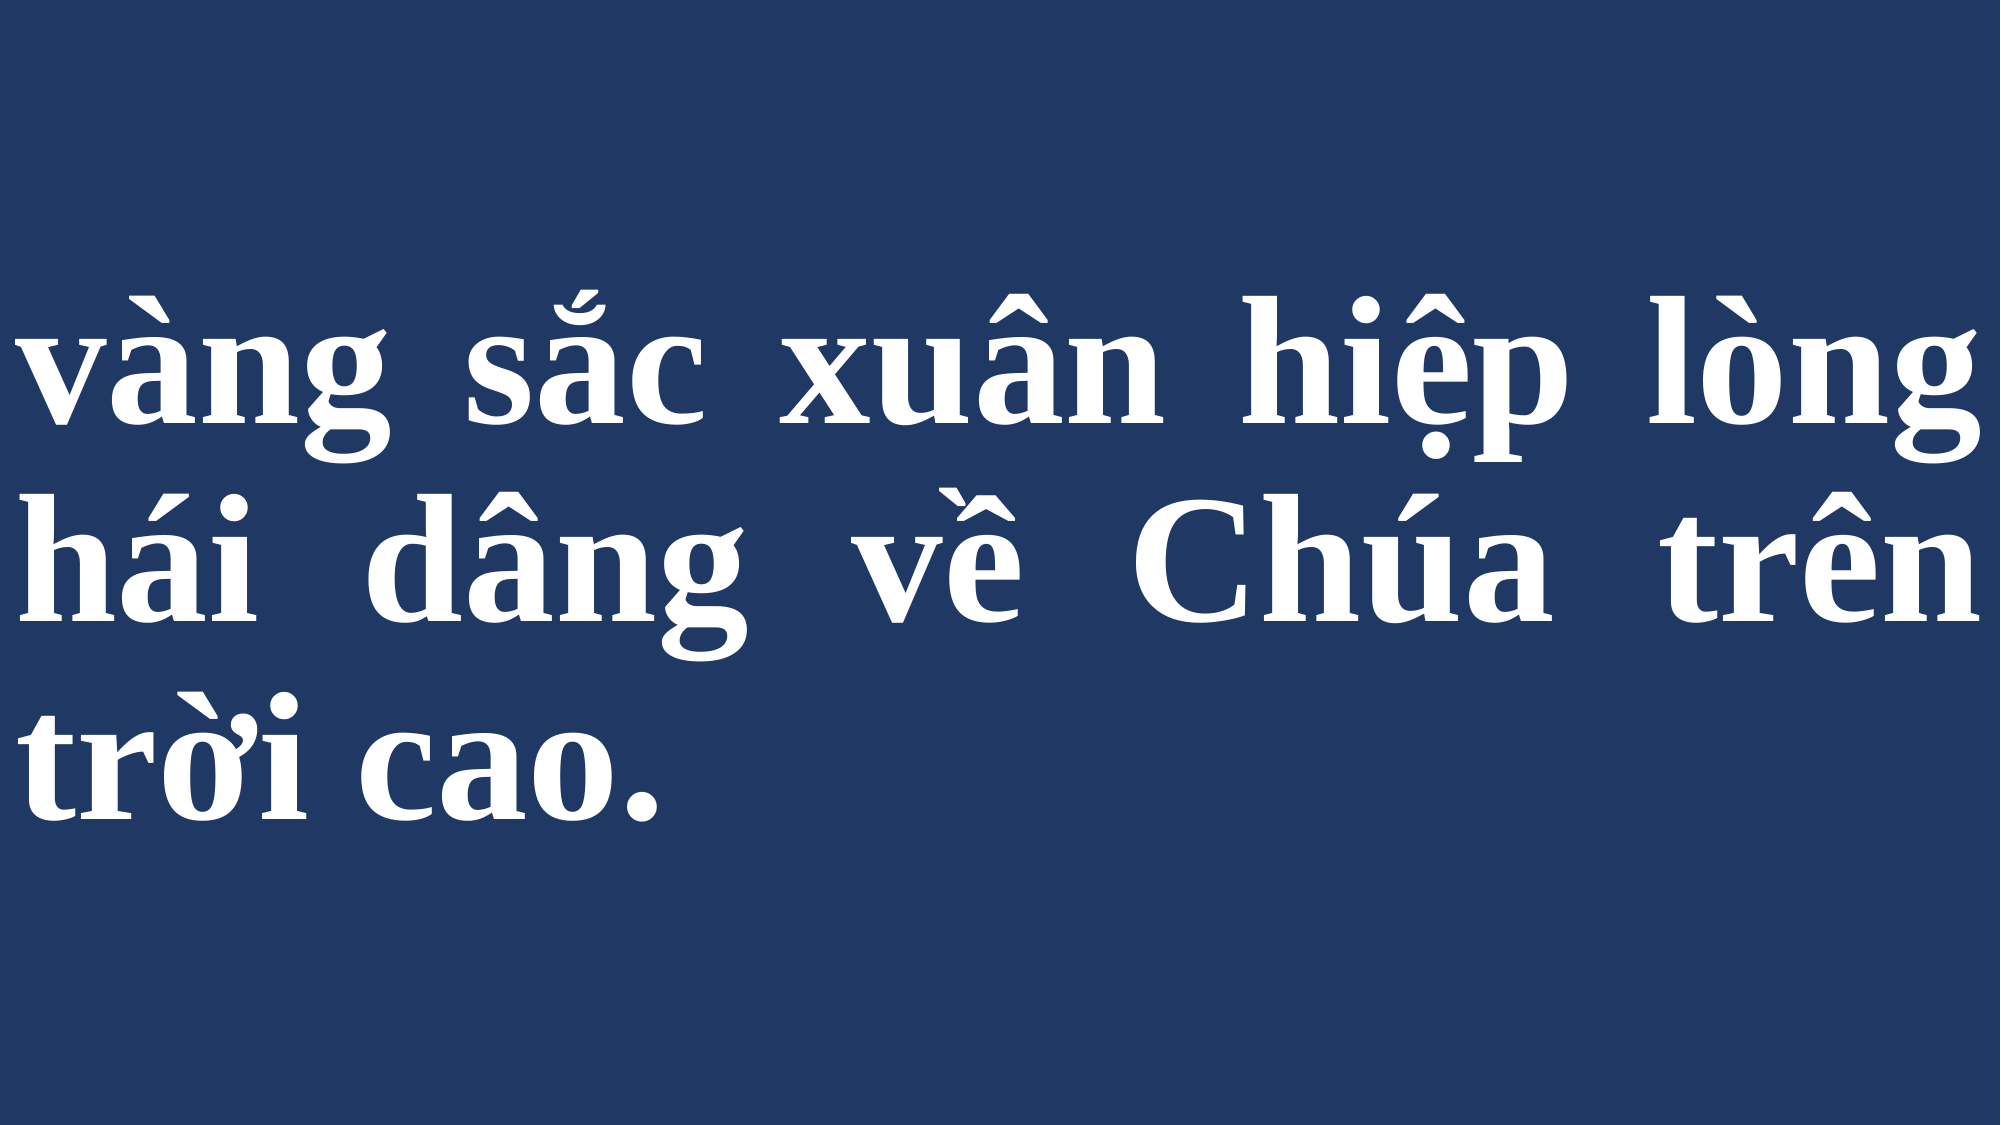

# vàng sắc xuân hiệp lòng hái dâng về Chúa trên trời cao.